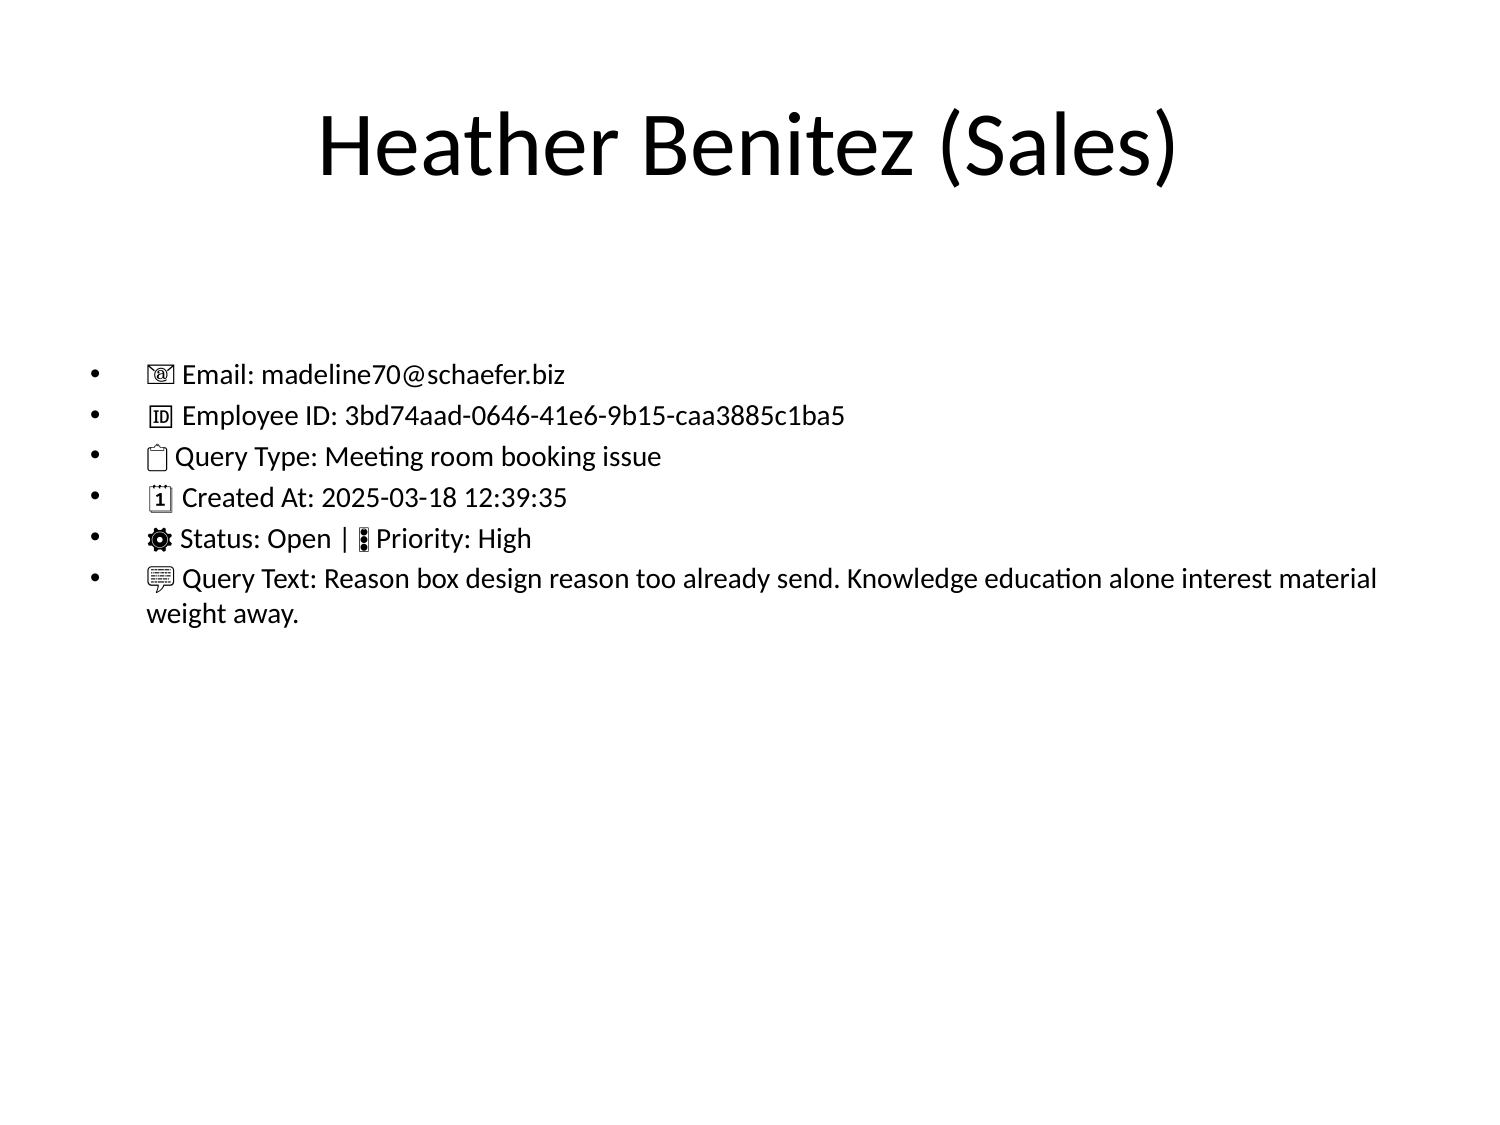

# Heather Benitez (Sales)

📧 Email: madeline70@schaefer.biz
🆔 Employee ID: 3bd74aad-0646-41e6-9b15-caa3885c1ba5
📋 Query Type: Meeting room booking issue
🗓 Created At: 2025-03-18 12:39:35
⚙ Status: Open | 🚦 Priority: High
💬 Query Text: Reason box design reason too already send. Knowledge education alone interest material weight away.